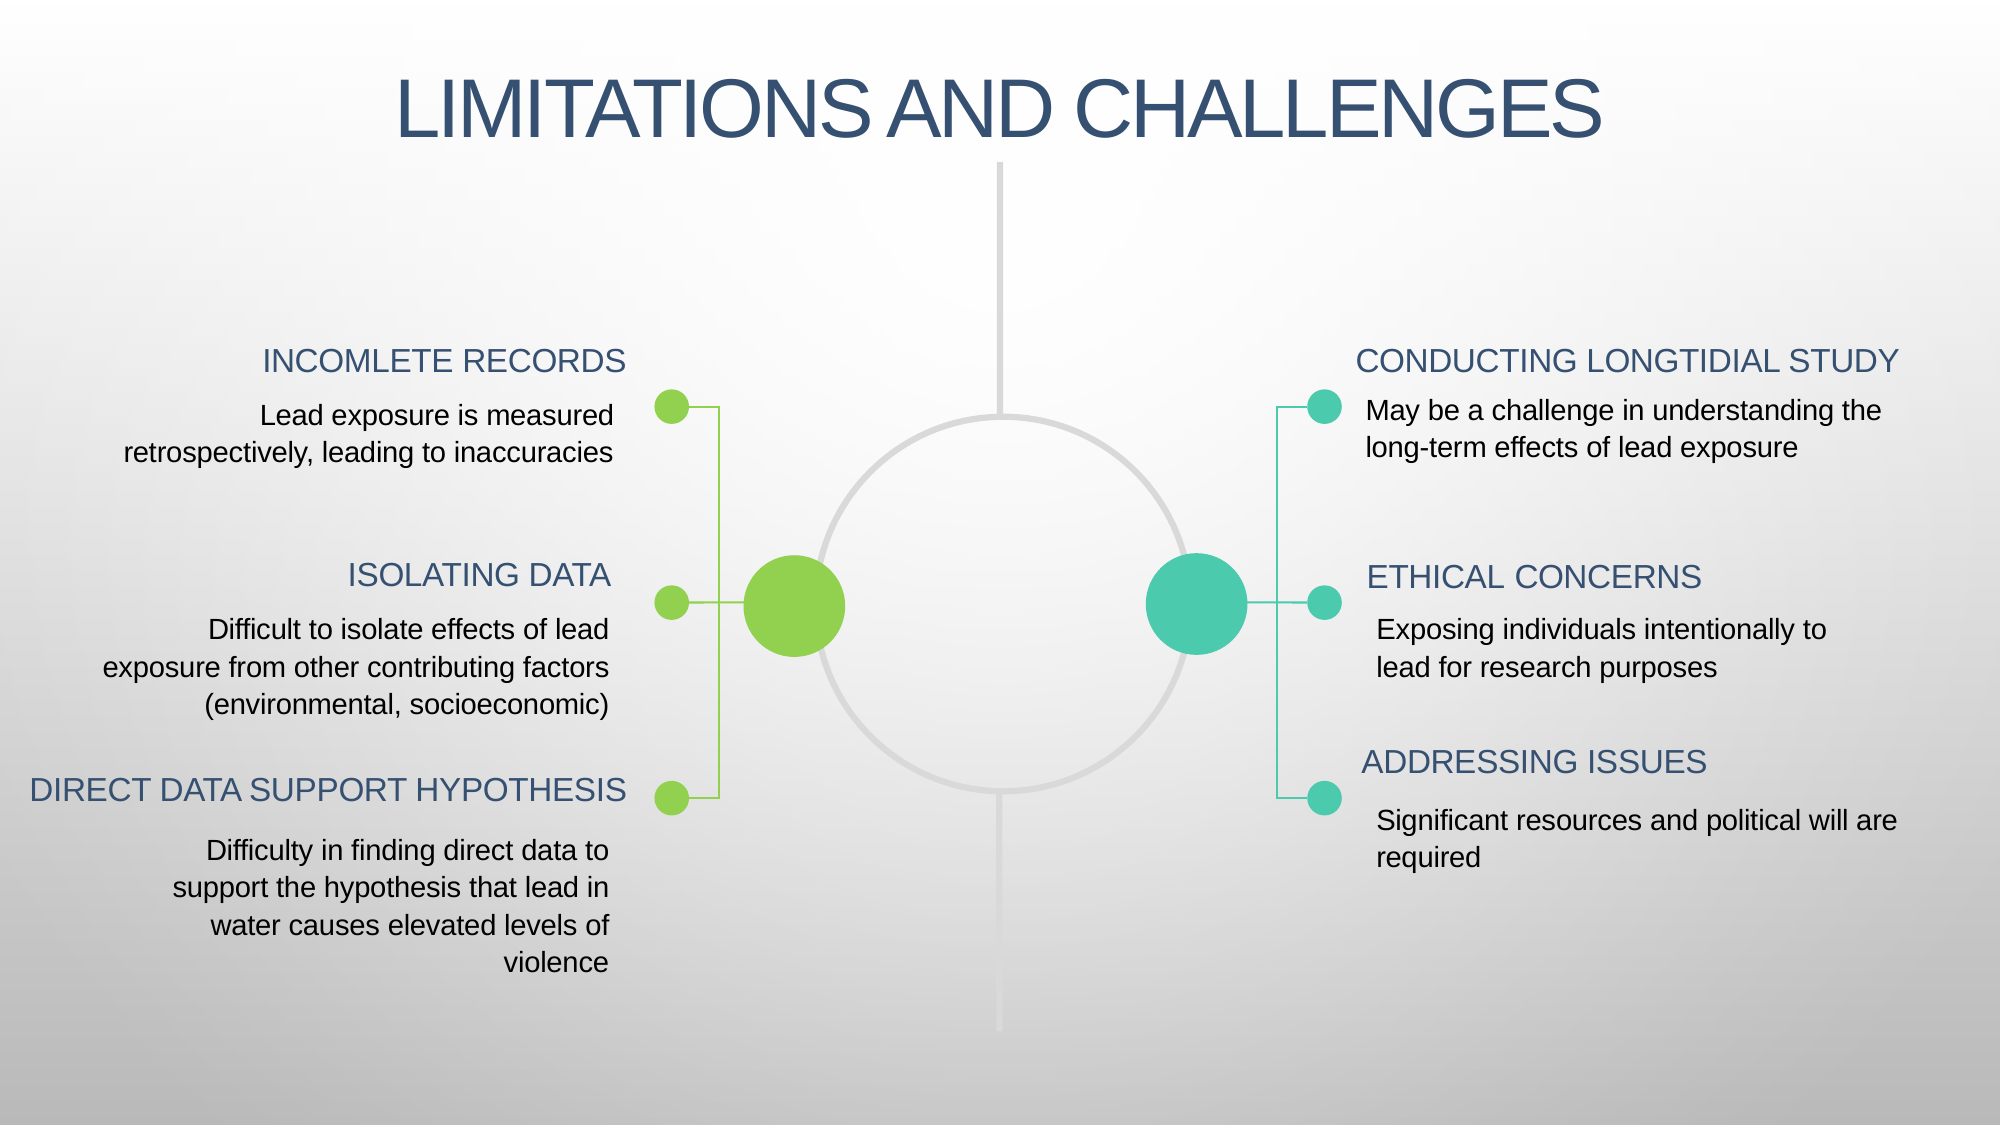

LIMITATIONS AND CHALLENGES

INCOMLETE RECORDS
CONDUCTING LONGTIDIAL STUDY
May be a challenge in understanding the long-term effects of lead exposure
Lead exposure is measured retrospectively, leading to inaccuracies

ISOLATING DATA
ETHICAL CONCERNS

Difficult to isolate effects of lead exposure from other contributing factors (environmental, socioeconomic)
Exposing individuals intentionally to lead for research purposes

ADDRESSING ISSUES
DIRECT DATA SUPPORT HYPOTHESIS

Significant resources and political will are required
Difficulty in finding direct data to support the hypothesis that lead in water causes elevated levels of violence